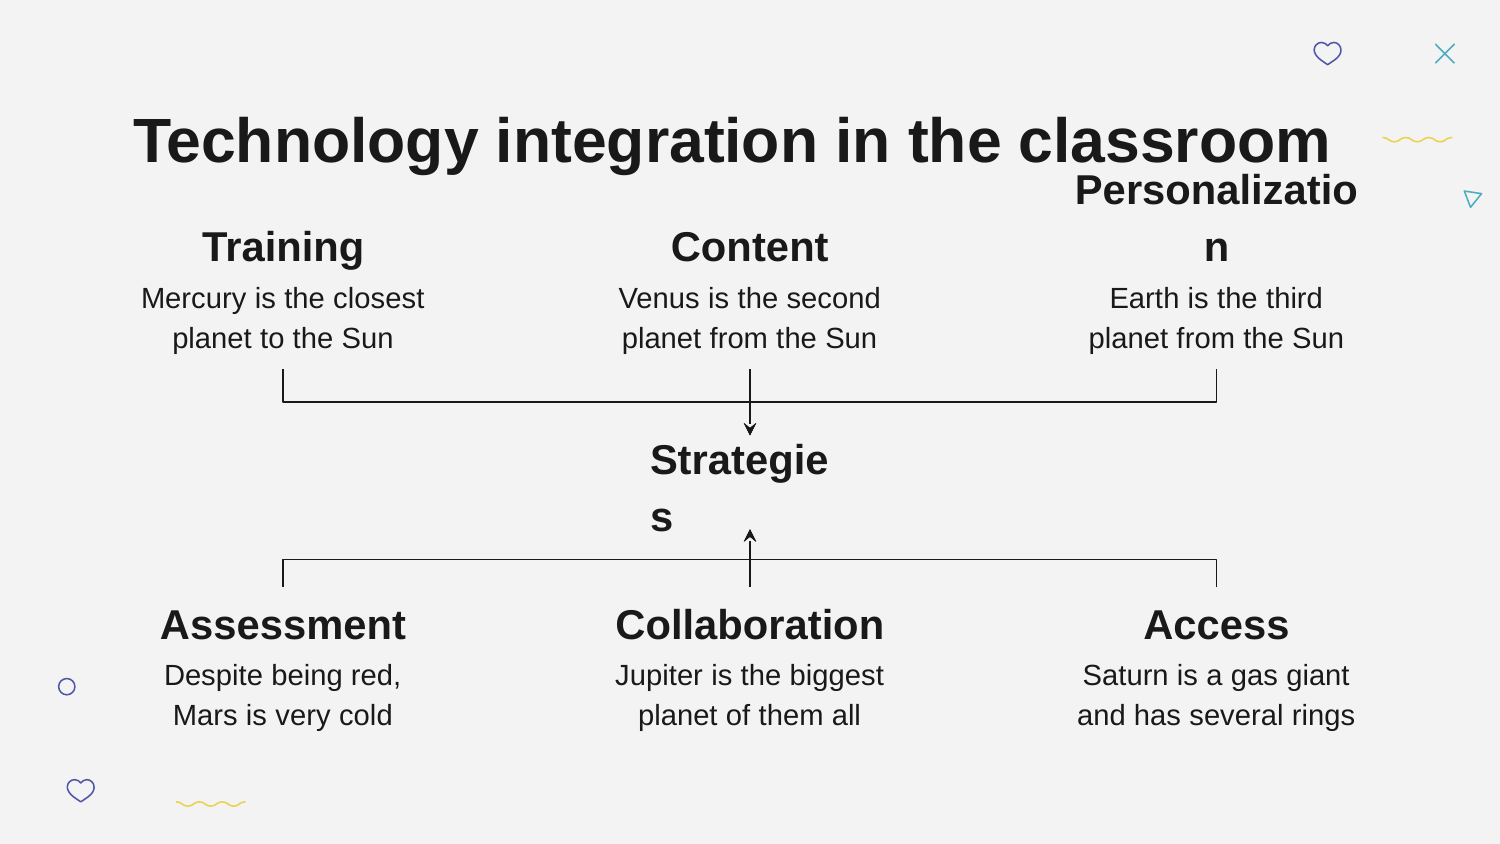

# Technology integration in the classroom
Training
Content
Personalization
Mercury is the closest planet to the Sun
Venus is the second planet from the Sun
Earth is the third planet from the Sun
Strategies
Assessment
Collaboration
Access
Despite being red, Mars is very cold
Jupiter is the biggest planet of them all
Saturn is a gas giant and has several rings